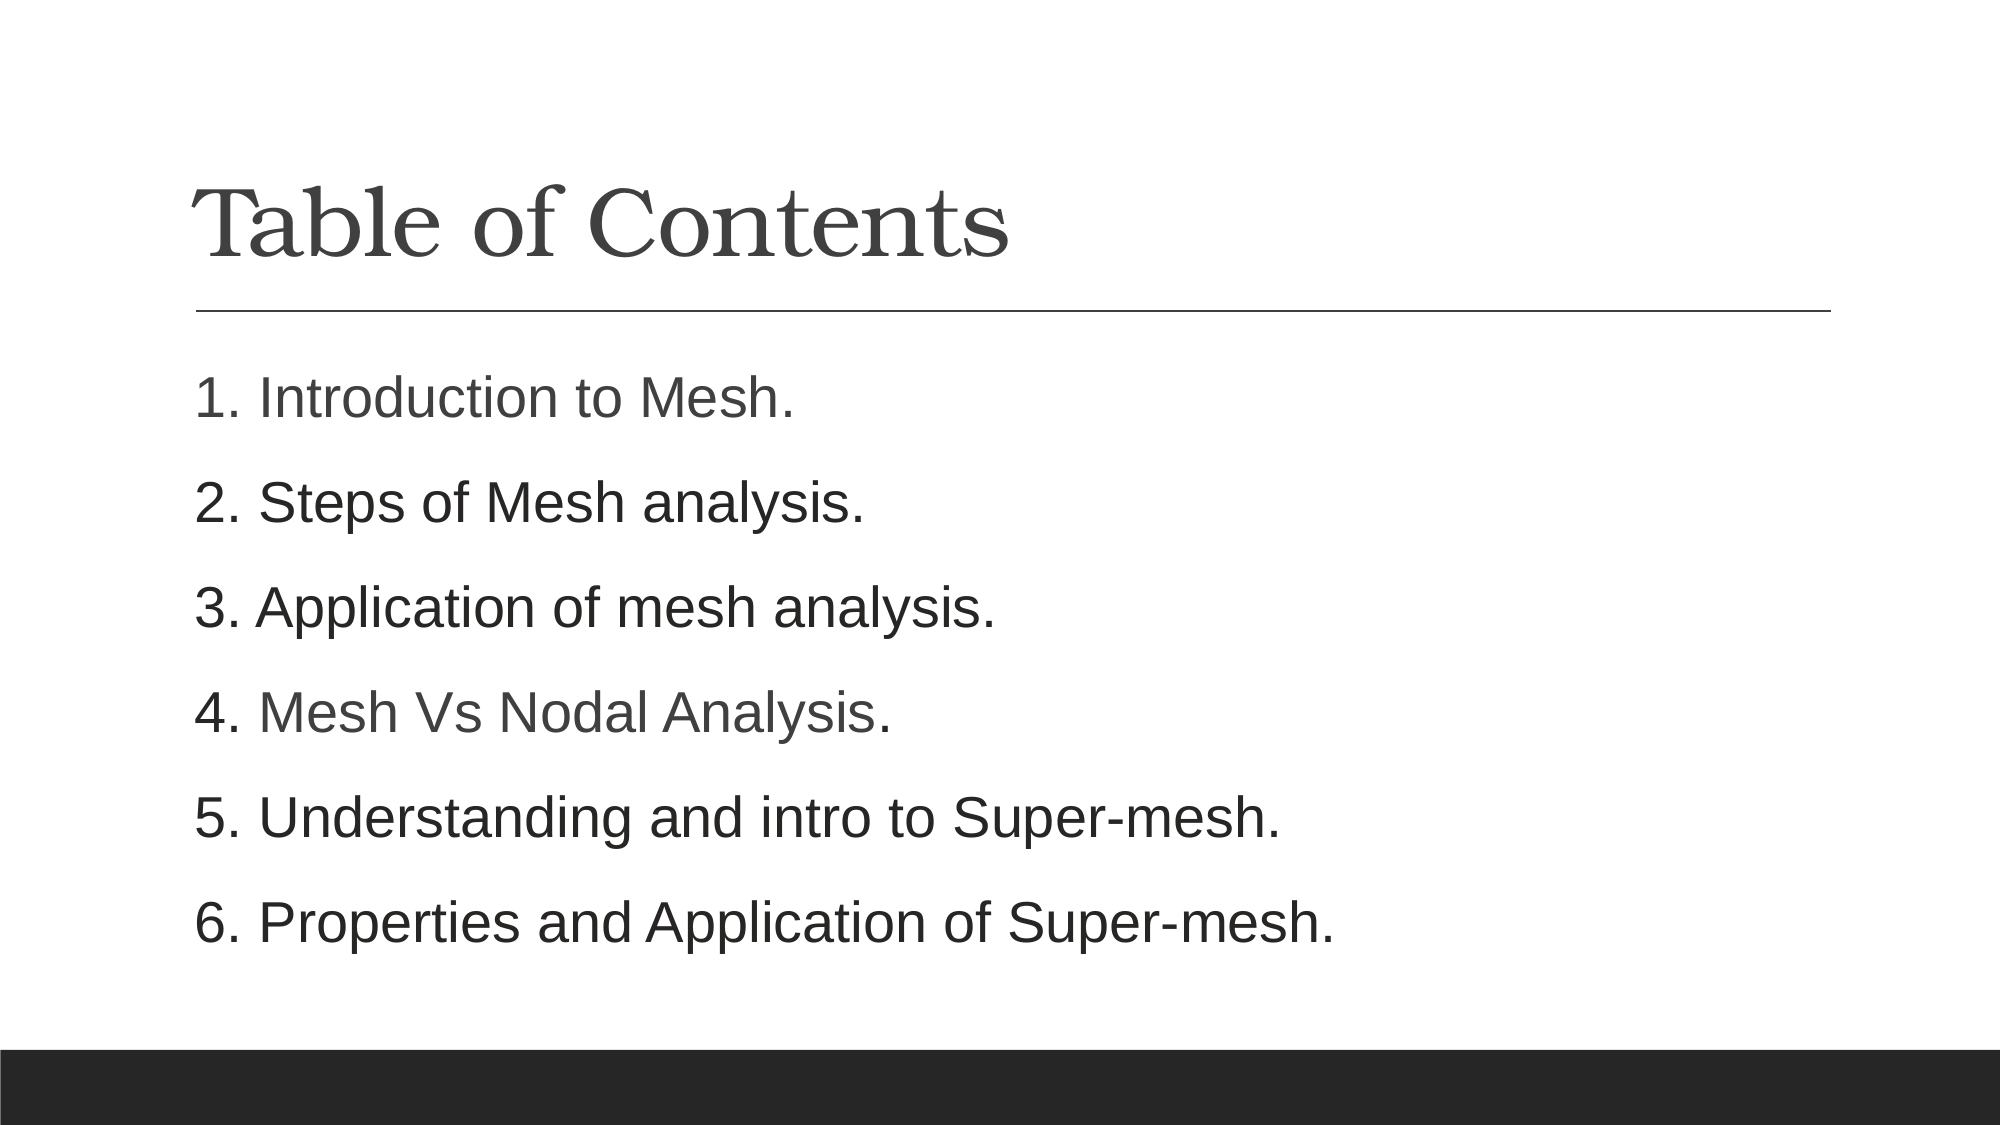

# Table of Contents
1. Introduction to Mesh.
2. Steps of Mesh analysis.
3. Application of mesh analysis.
4. Mesh Vs Nodal Analysis.
5. Understanding and intro to Super-mesh.
6. Properties and Application of Super-mesh.